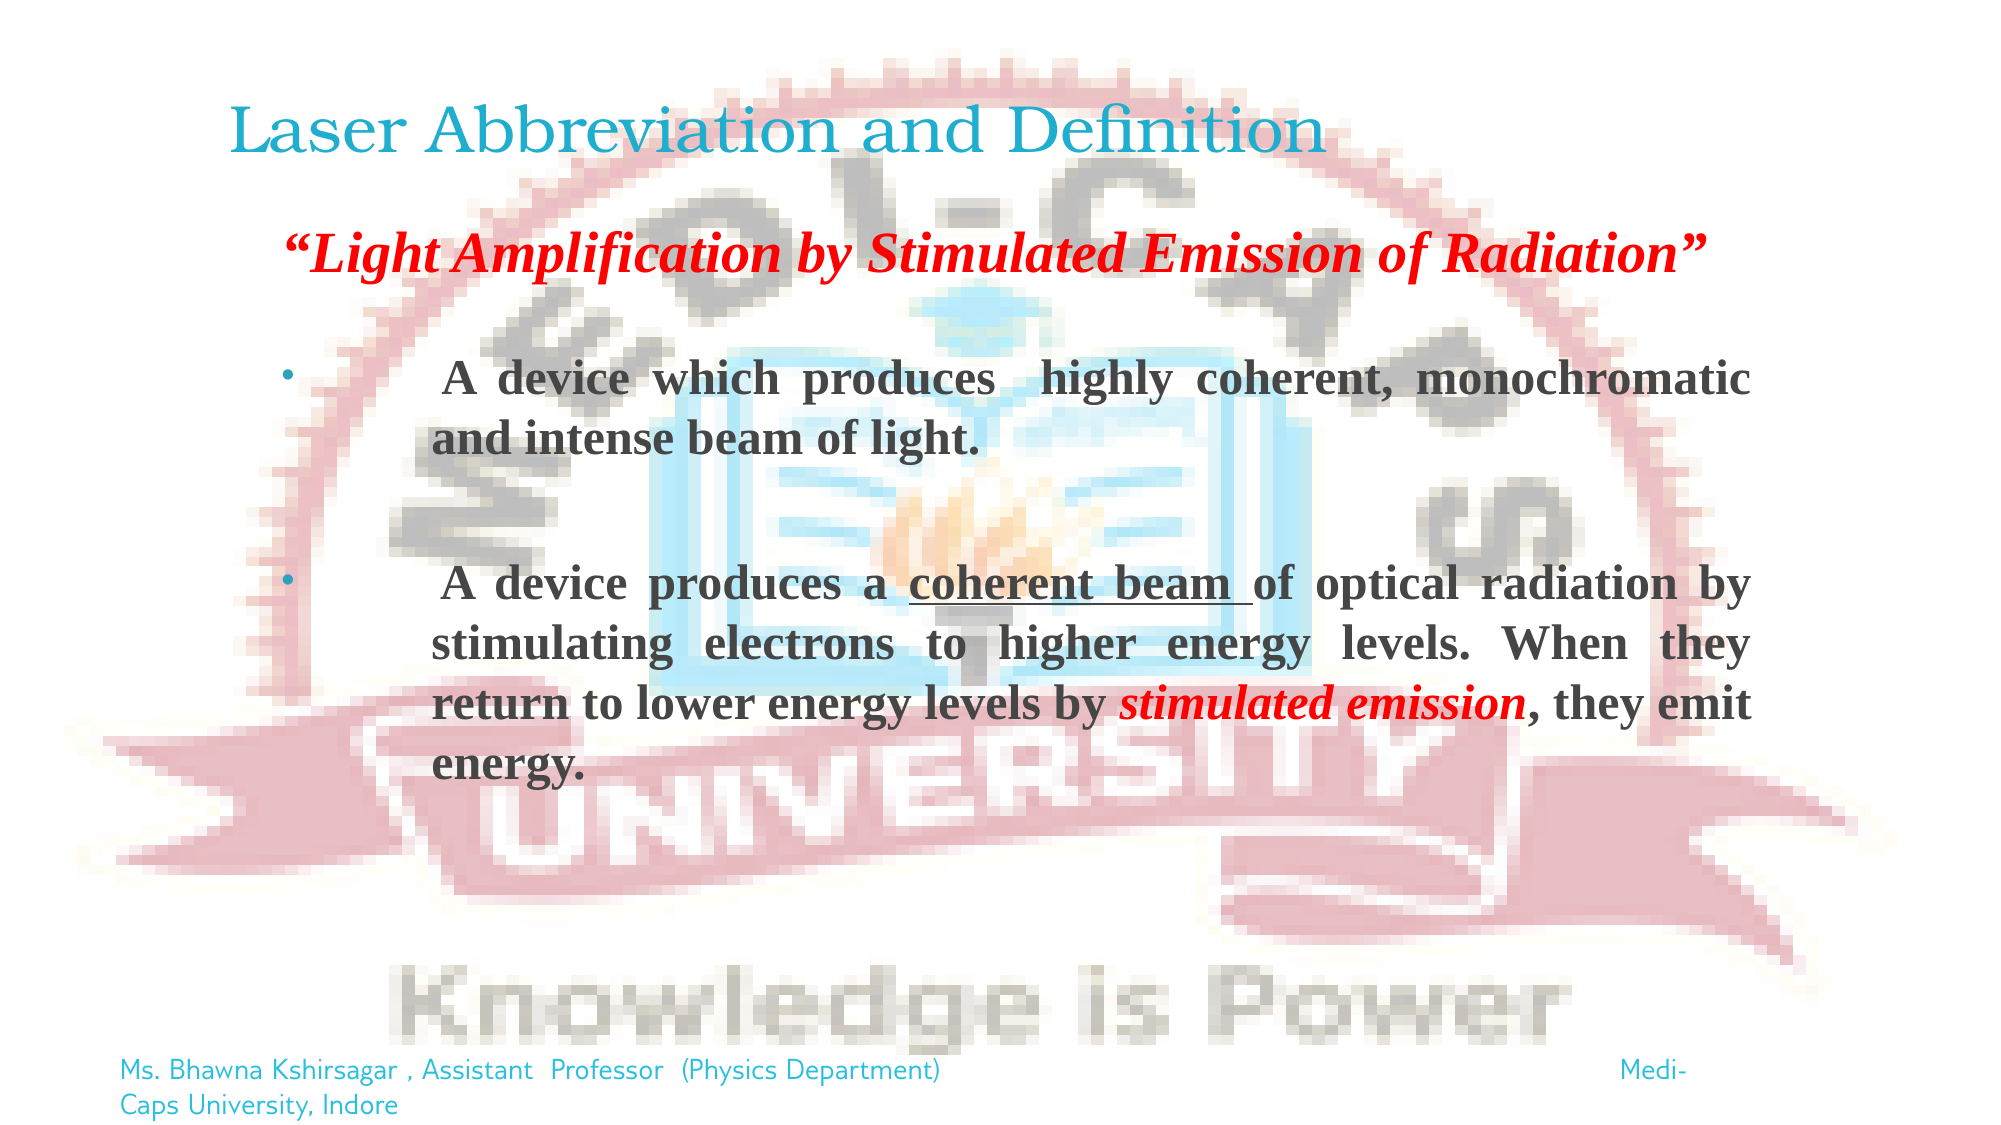

# Laser Abbreviation and Definition
“Light Amplification by Stimulated Emission of Radiation”

 	A device which produces  highly coherent, monochromatic 	and intense beam of light.

 	A device produces a coherent beam of optical radiation by 	stimulating electrons to higher energy levels. When they 	return to lower energy levels by stimulated emission, they emit 	energy.

Ms. Bhawna Kshirsagar , Assistant  Professor  (Physics Department)       					Medi-Caps University, Indore